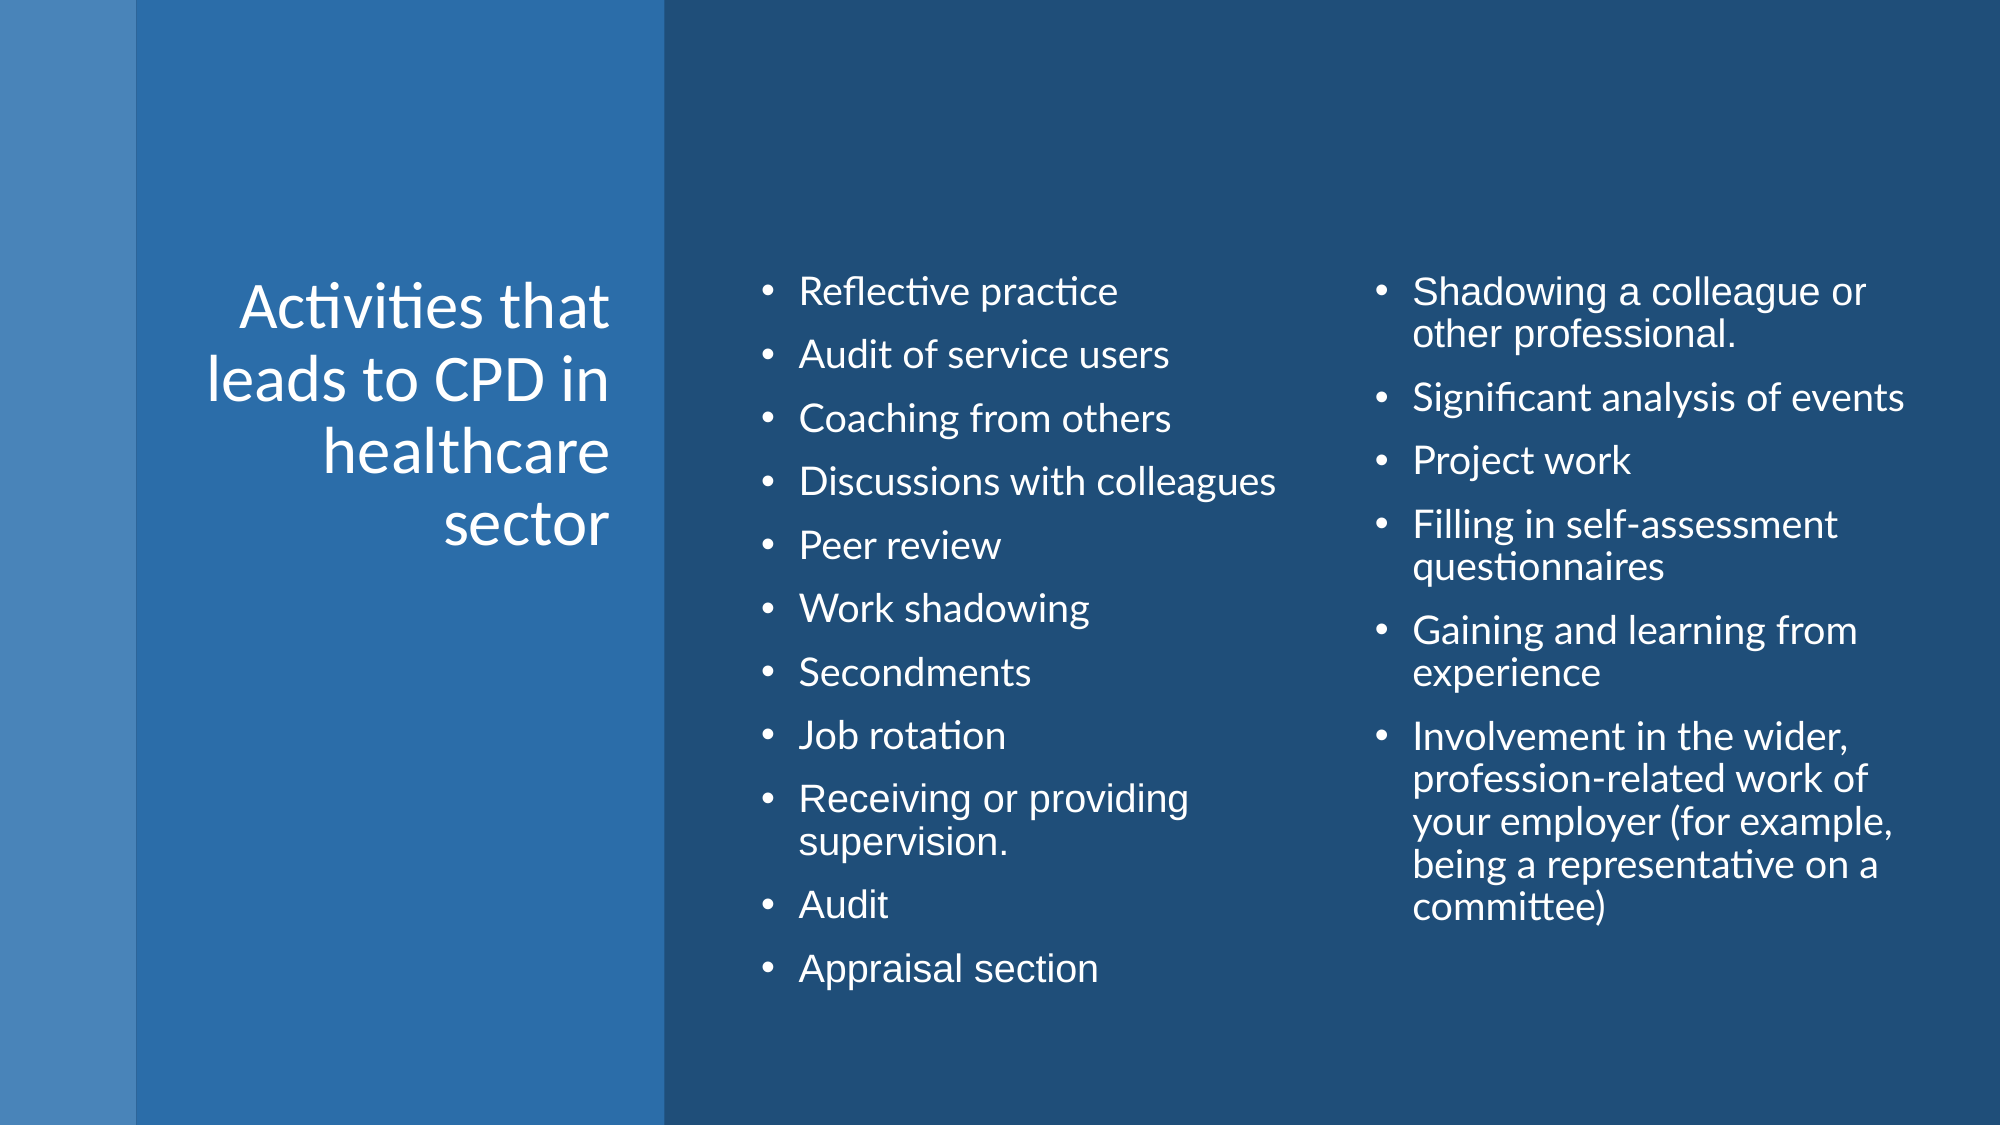

# Activities that leads to CPD in healthcare sector
Reflective practice
Audit of service users
Coaching from others
Discussions with colleagues
Peer review
Work shadowing
Secondments
Job rotation
Receiving or providing supervision.
Audit
Appraisal section

Shadowing a colleague or other professional.
Significant analysis of events
Project work
Filling in self-assessment questionnaires
Gaining and learning from experience
Involvement in the wider, profession-related work of your employer (for example, being a representative on a committee)